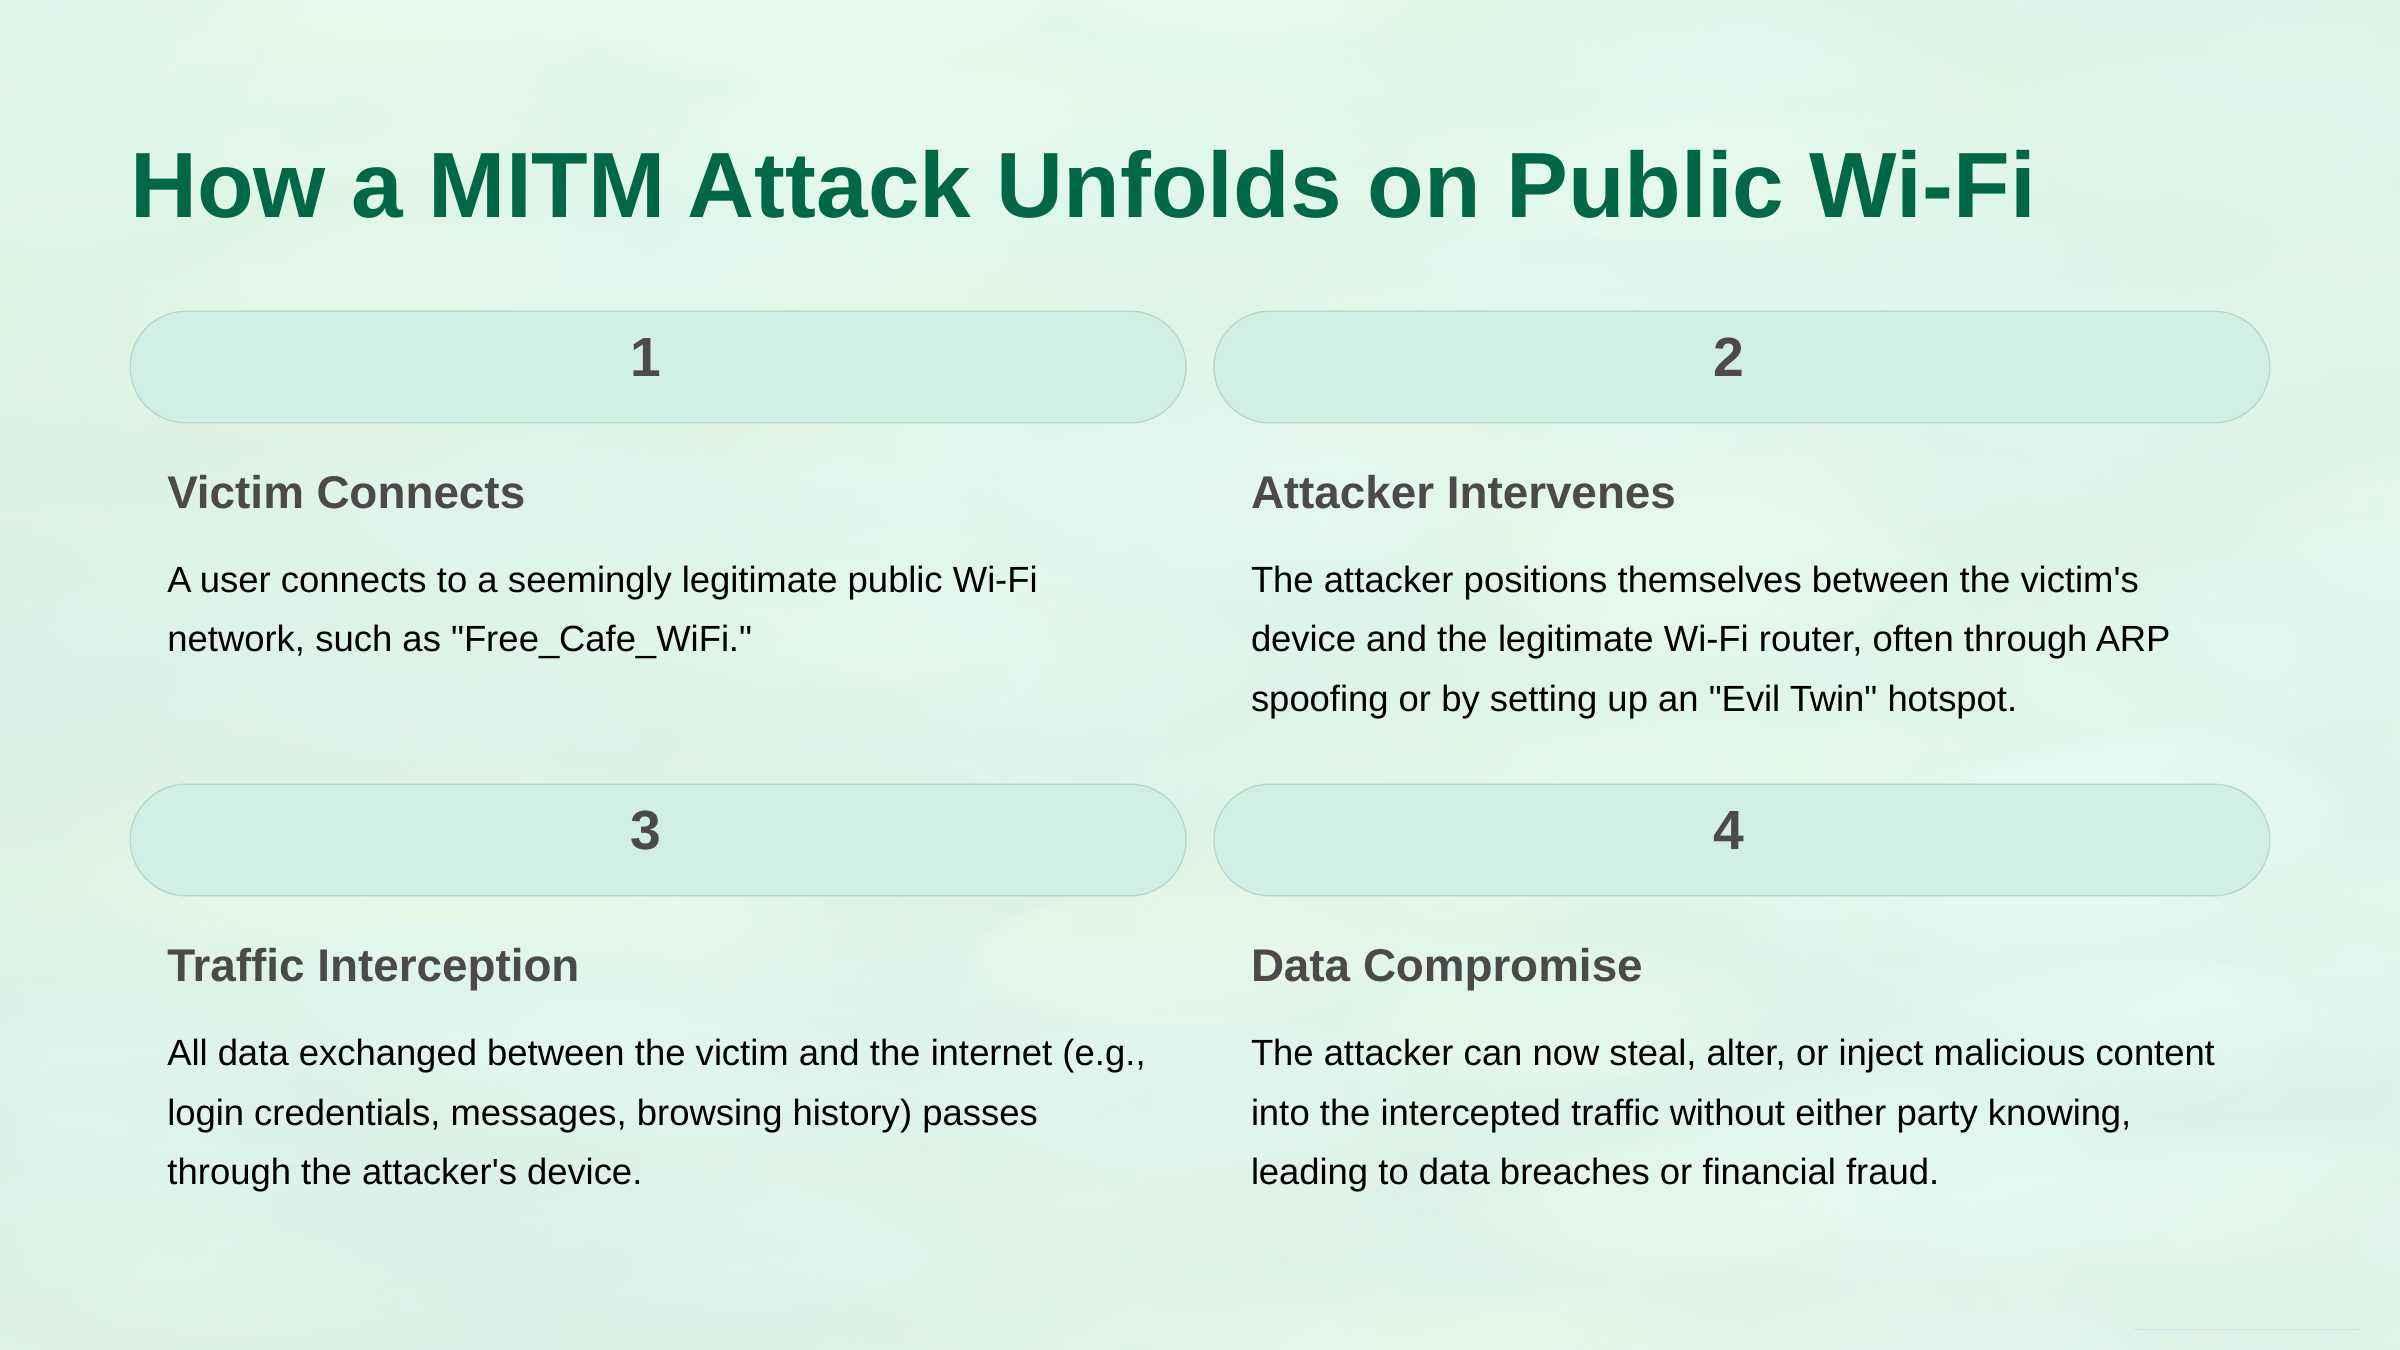

How a MITM Attack Unfolds on Public Wi-Fi

1
2
Victim Connects
Attacker Intervenes
A user connects to a seemingly legitimate public Wi-Fi network, such as "Free_Cafe_WiFi."
The attacker positions themselves between the victim's device and the legitimate Wi-Fi router, often through ARP spoofing or by setting up an "Evil Twin" hotspot.

3
4
Traffic Interception
Data Compromise
All data exchanged between the victim and the internet (e.g., login credentials, messages, browsing history) passes through the attacker's device.
The attacker can now steal, alter, or inject malicious content into the intercepted traffic without either party knowing, leading to data breaches or financial fraud.